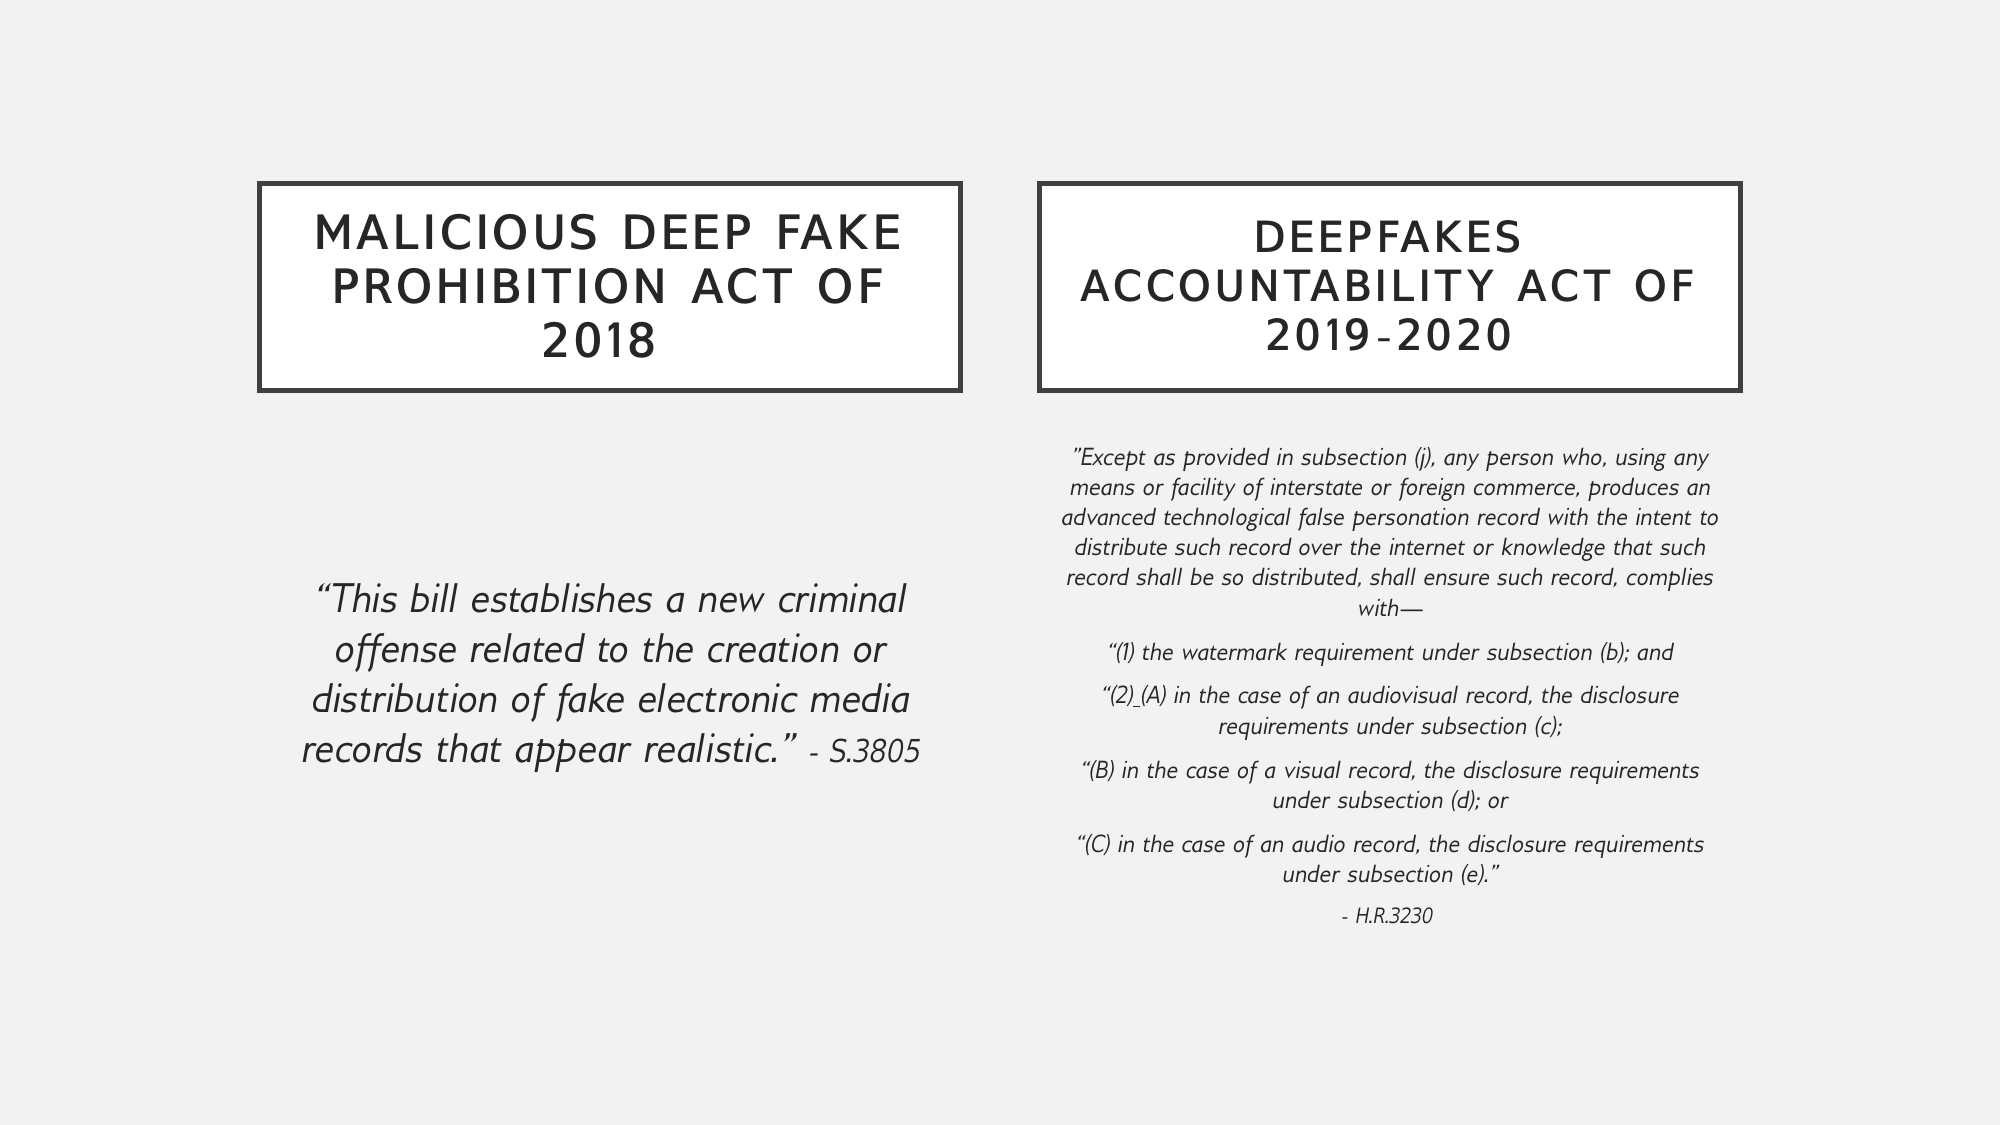

Deepfakes Accountability Act of 2019-2020
# Malicious Deep Fake Prohibition Act of 2018
”Except as provided in subsection (j), any person who, using any means or facility of interstate or foreign commerce, produces an advanced technological false personation record with the intent to distribute such record over the internet or knowledge that such record shall be so distributed, shall ensure such record, complies with—
“(1) the watermark requirement under subsection (b); and
“(2) (A) in the case of an audiovisual record, the disclosure requirements under subsection (c);
“(B) in the case of a visual record, the disclosure requirements under subsection (d); or
“(C) in the case of an audio record, the disclosure requirements under subsection (e).”
- H.R.3230

“This bill establishes a new criminal offense related to the creation or distribution of fake electronic media records that appear realistic.” - S.3805